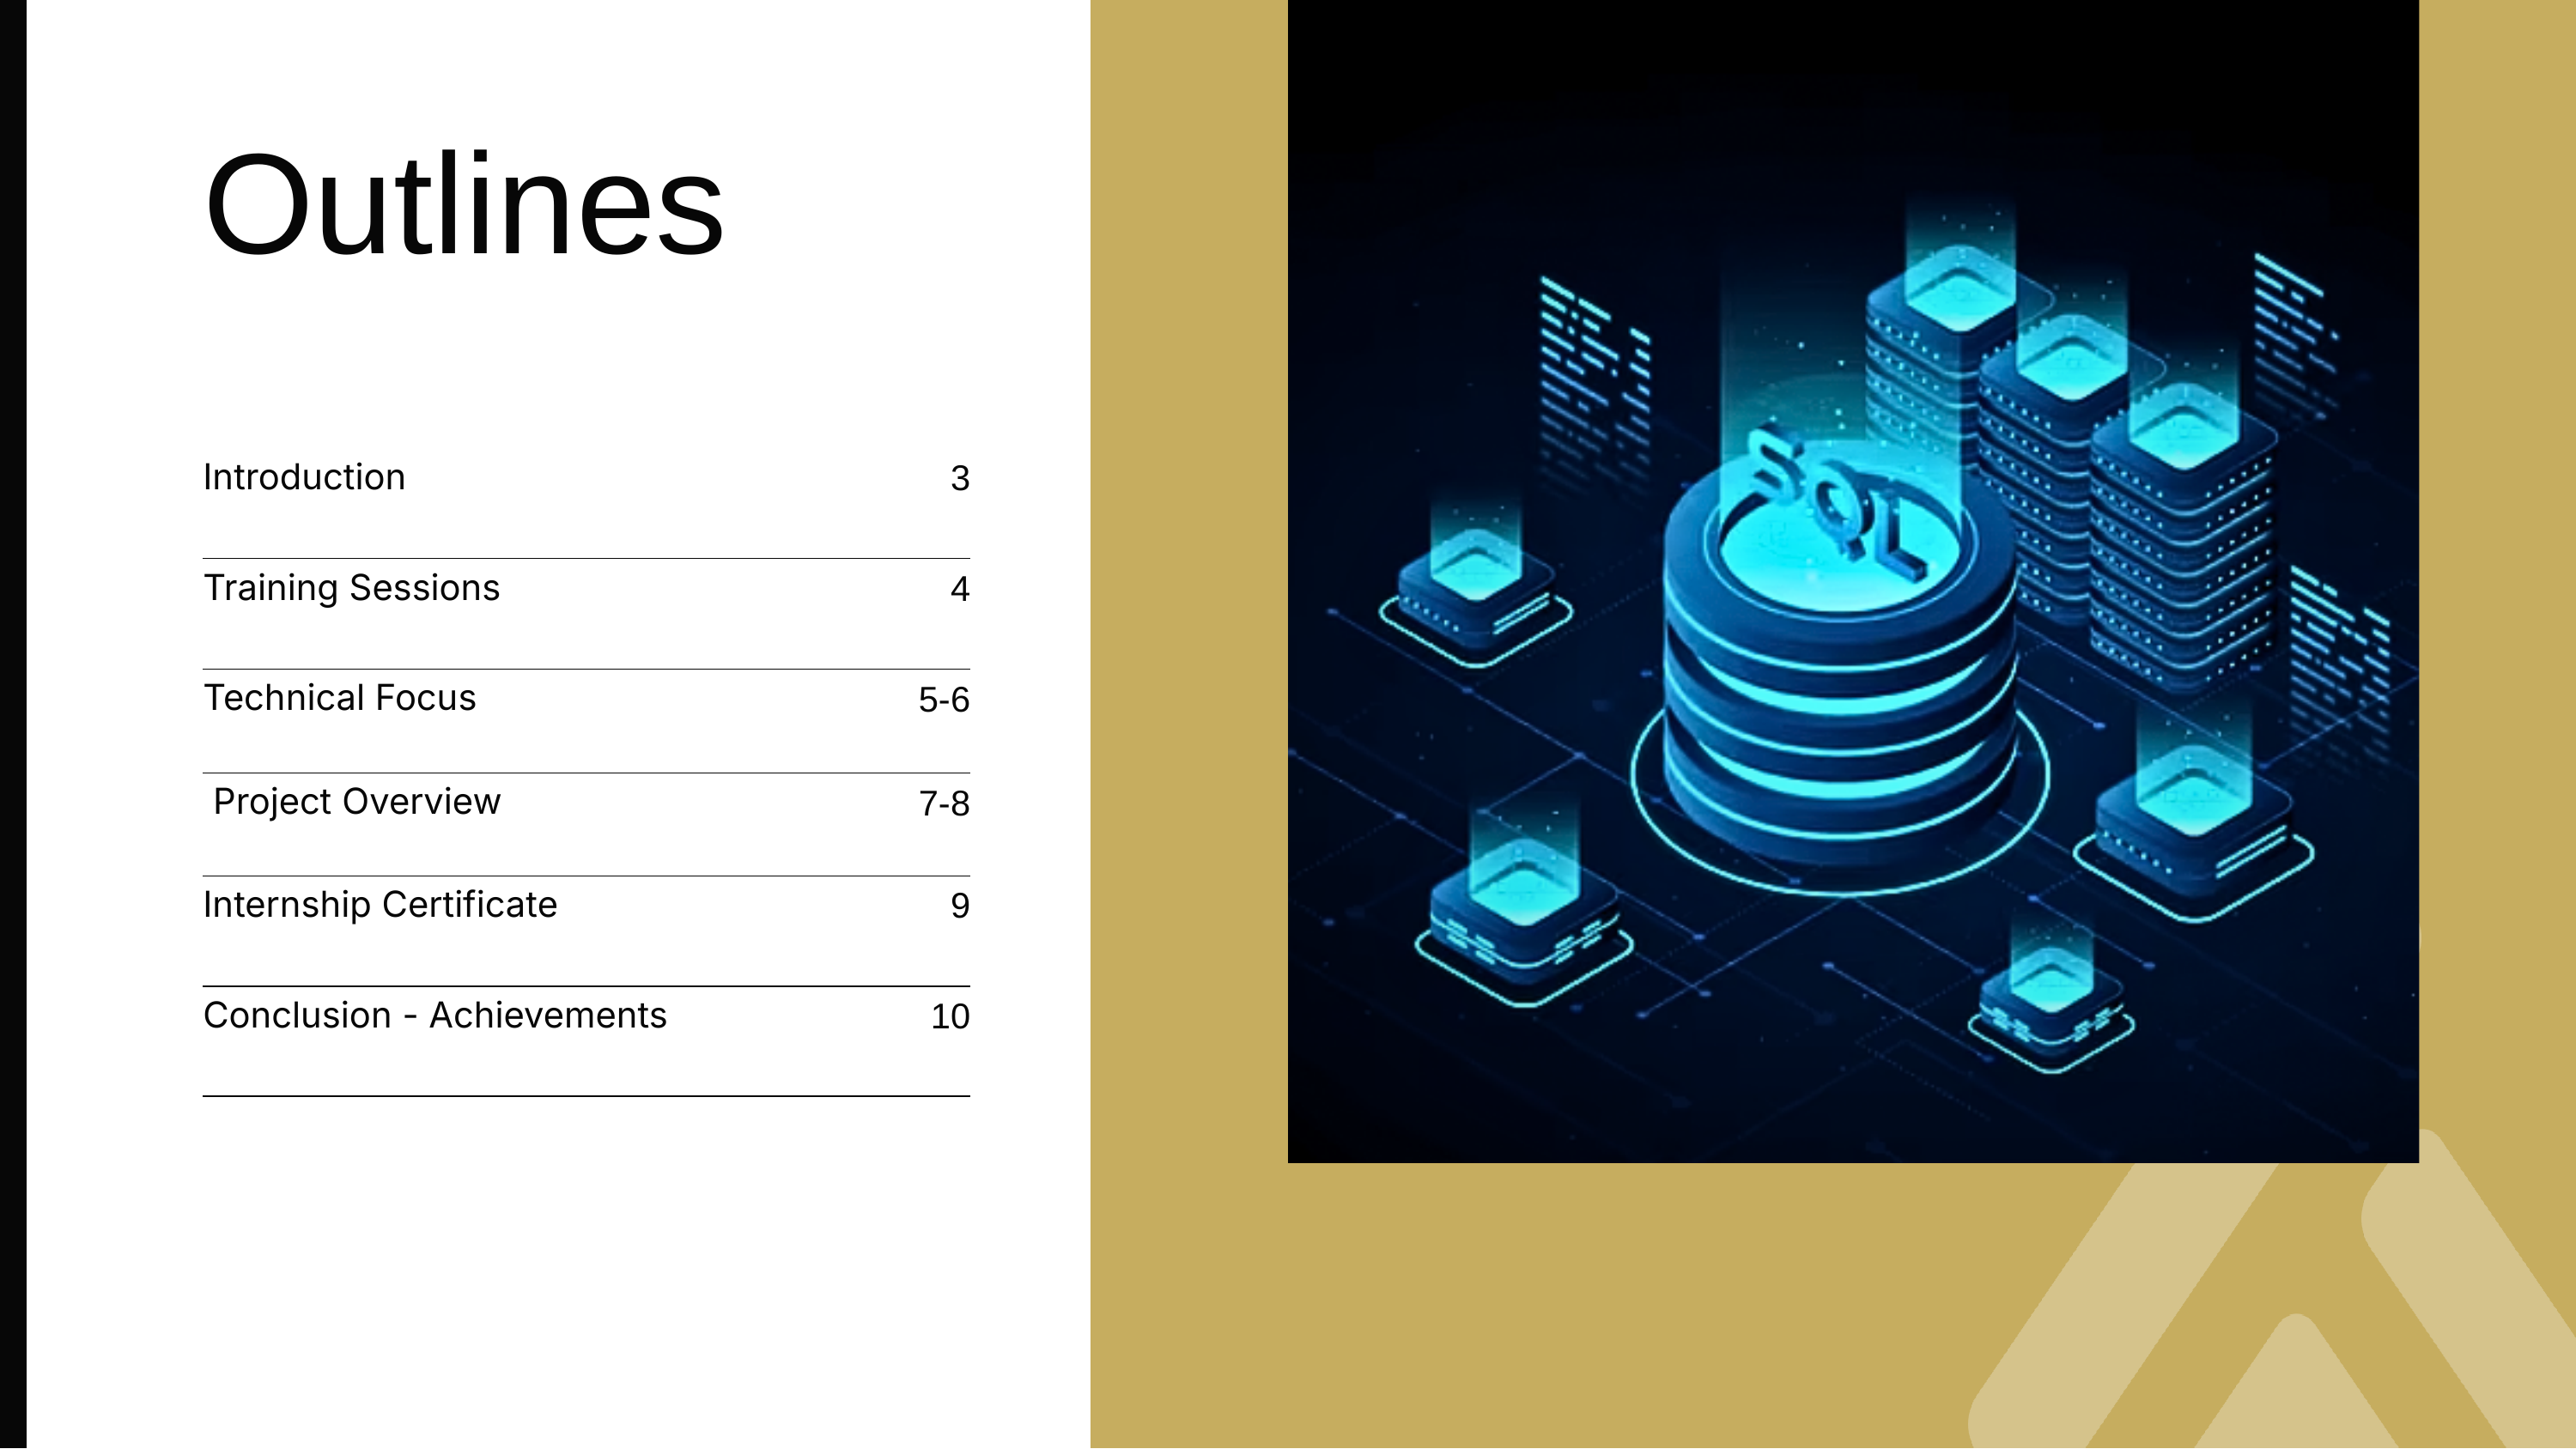

Outlines
| Introduction | 3 |
| --- | --- |
| Training Sessions | 4 |
| Technical Focus | 5-6 |
| Project Overview | 7-8 |
| Internship Certificate | 9 |
| Conclusion - Achievements | 10 |